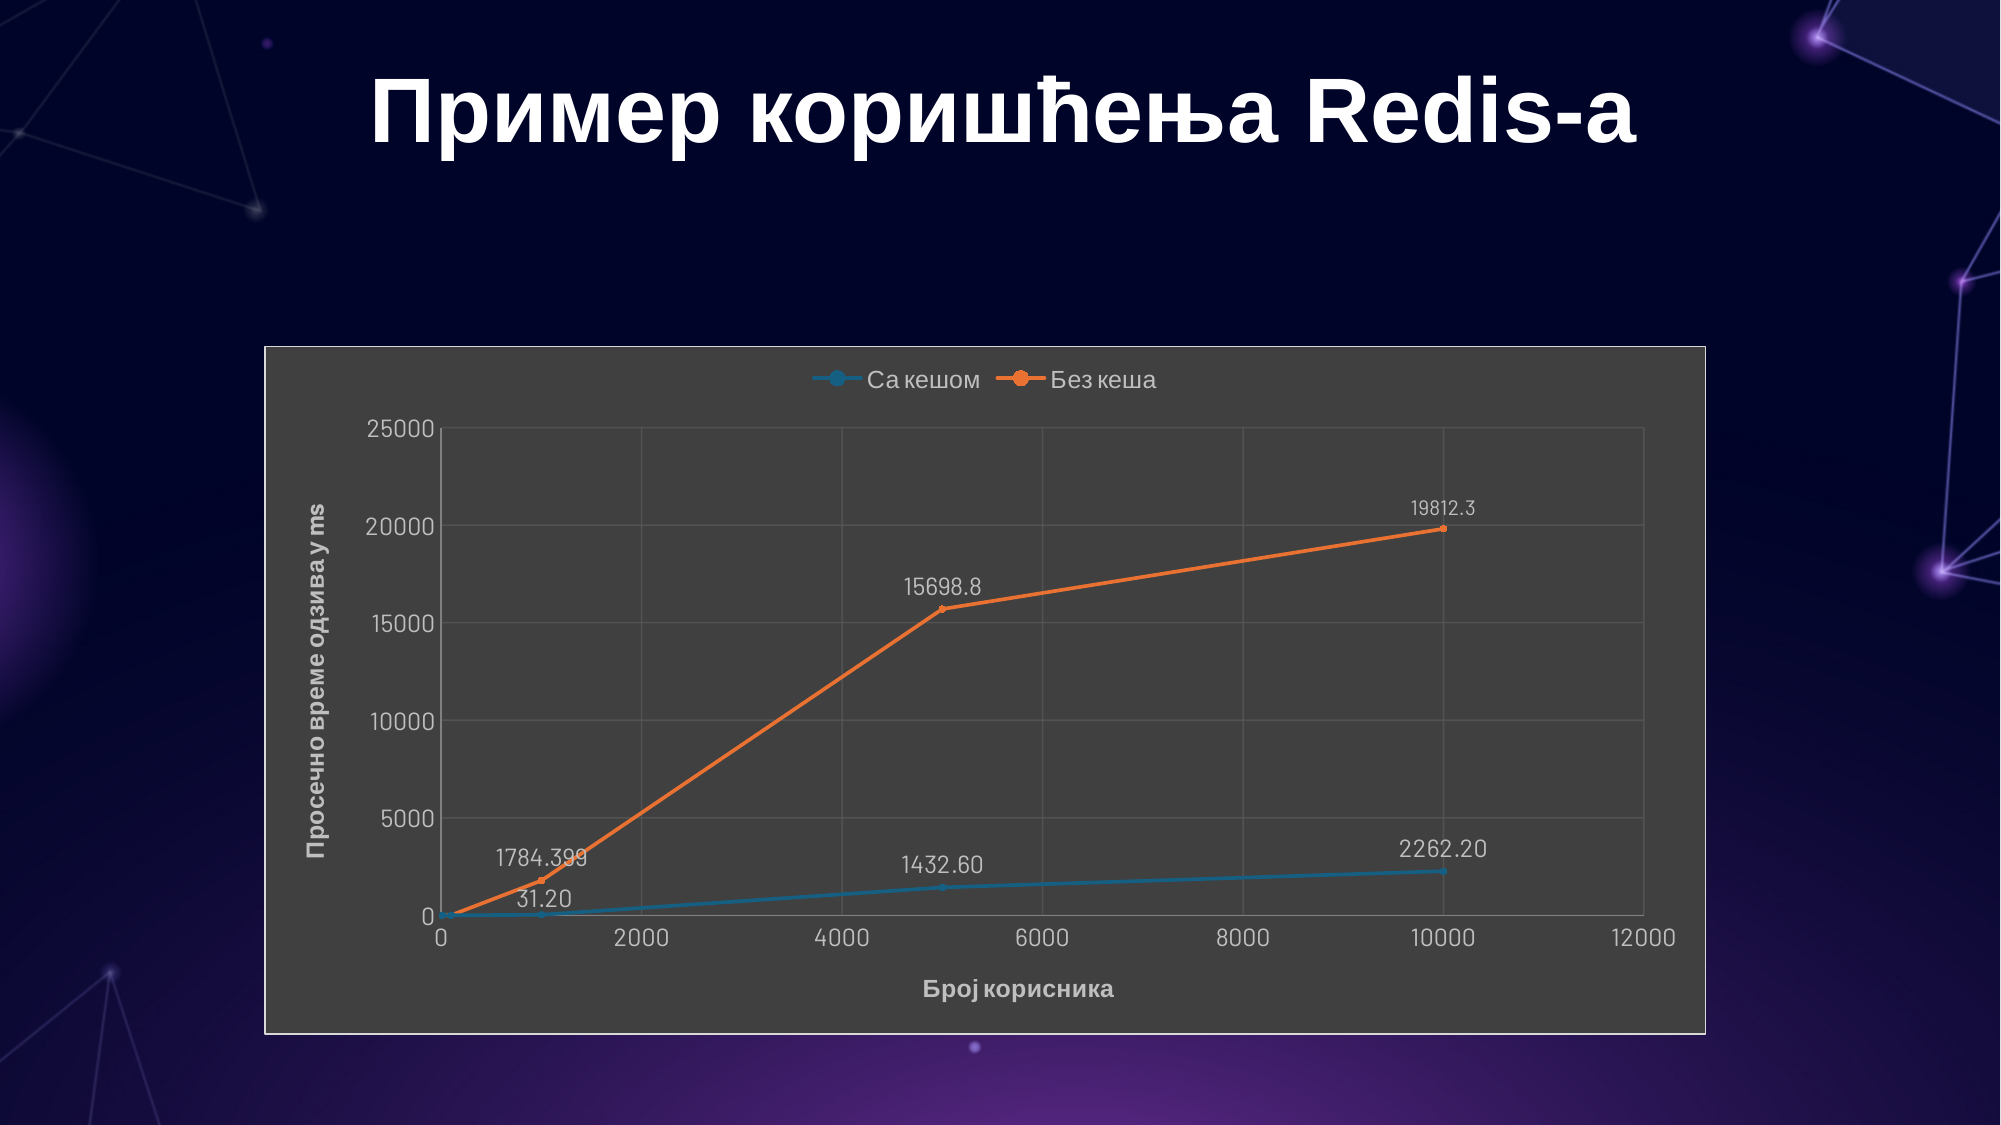

# Пример коришћења Redis-а

### Chart

| Category |  |  |
|---|---|---|